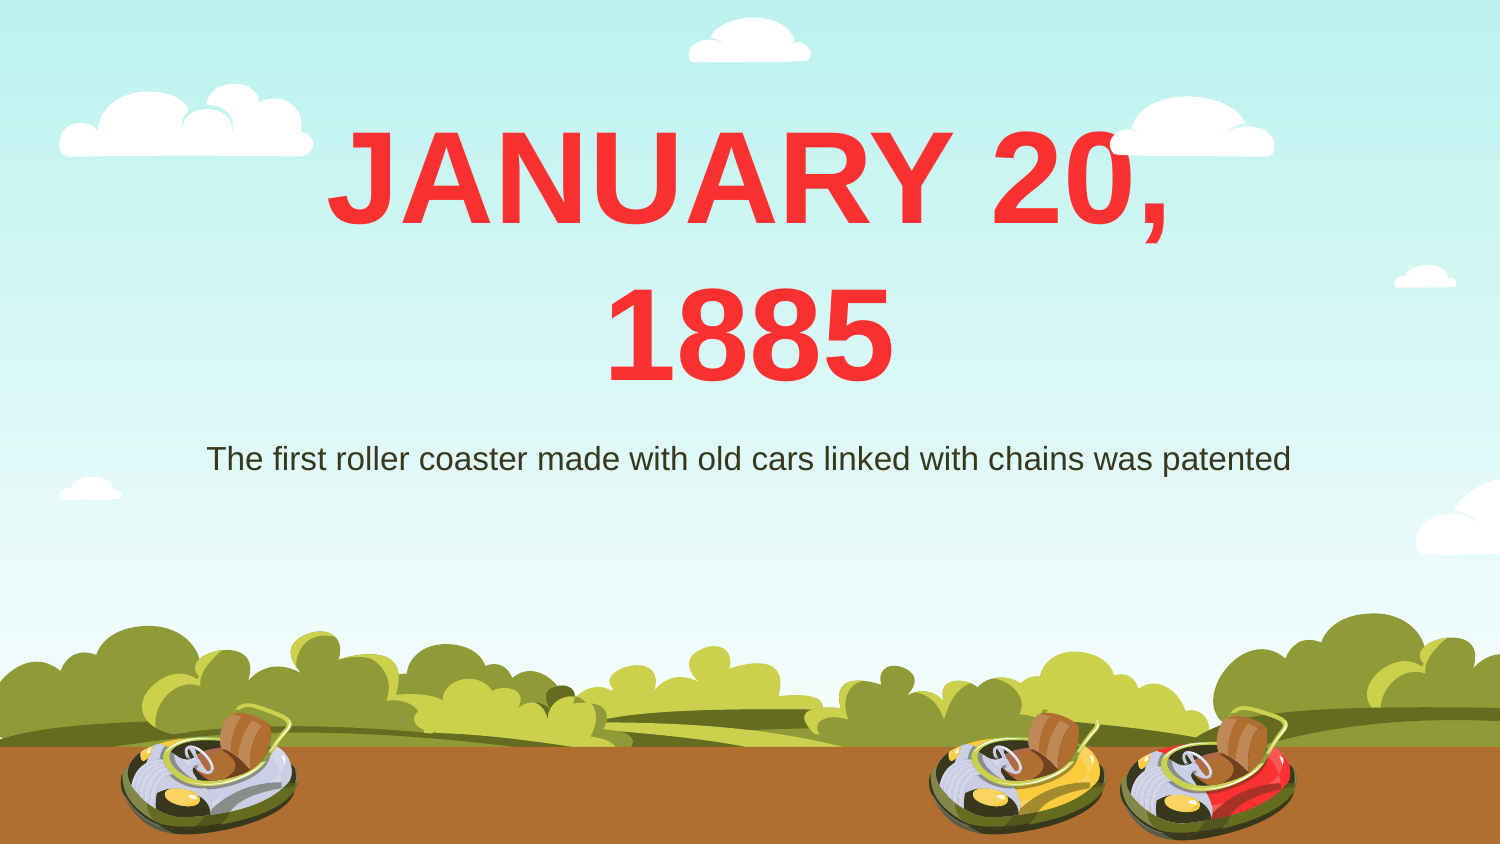

# JANUARY 20, 1885
The first roller coaster made with old cars linked with chains was patented